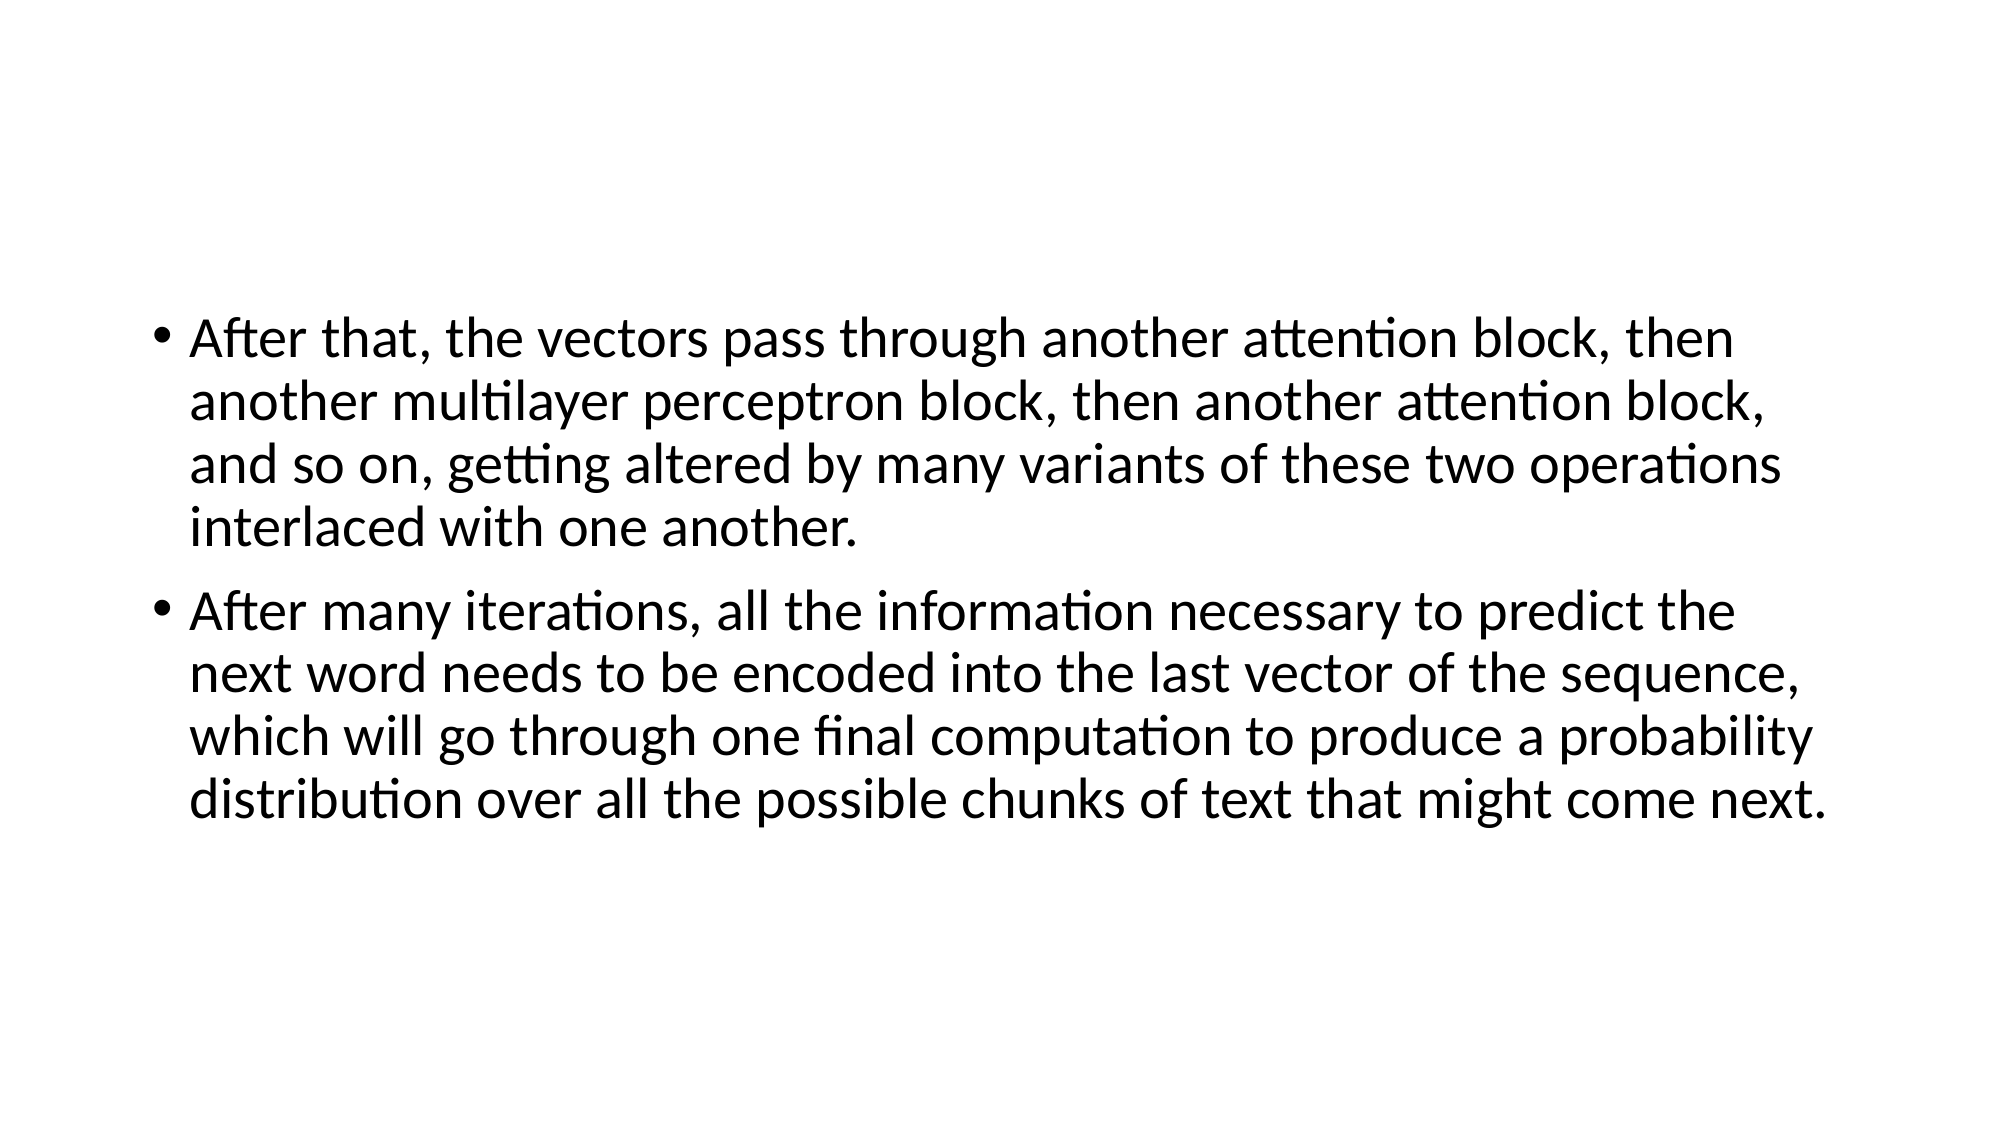

#
After that, the vectors pass through another attention block, then another multilayer perceptron block, then another attention block, and so on, getting altered by many variants of these two operations interlaced with one another.
After many iterations, all the information necessary to predict the next word needs to be encoded into the last vector of the sequence, which will go through one final computation to produce a probability distribution over all the possible chunks of text that might come next.